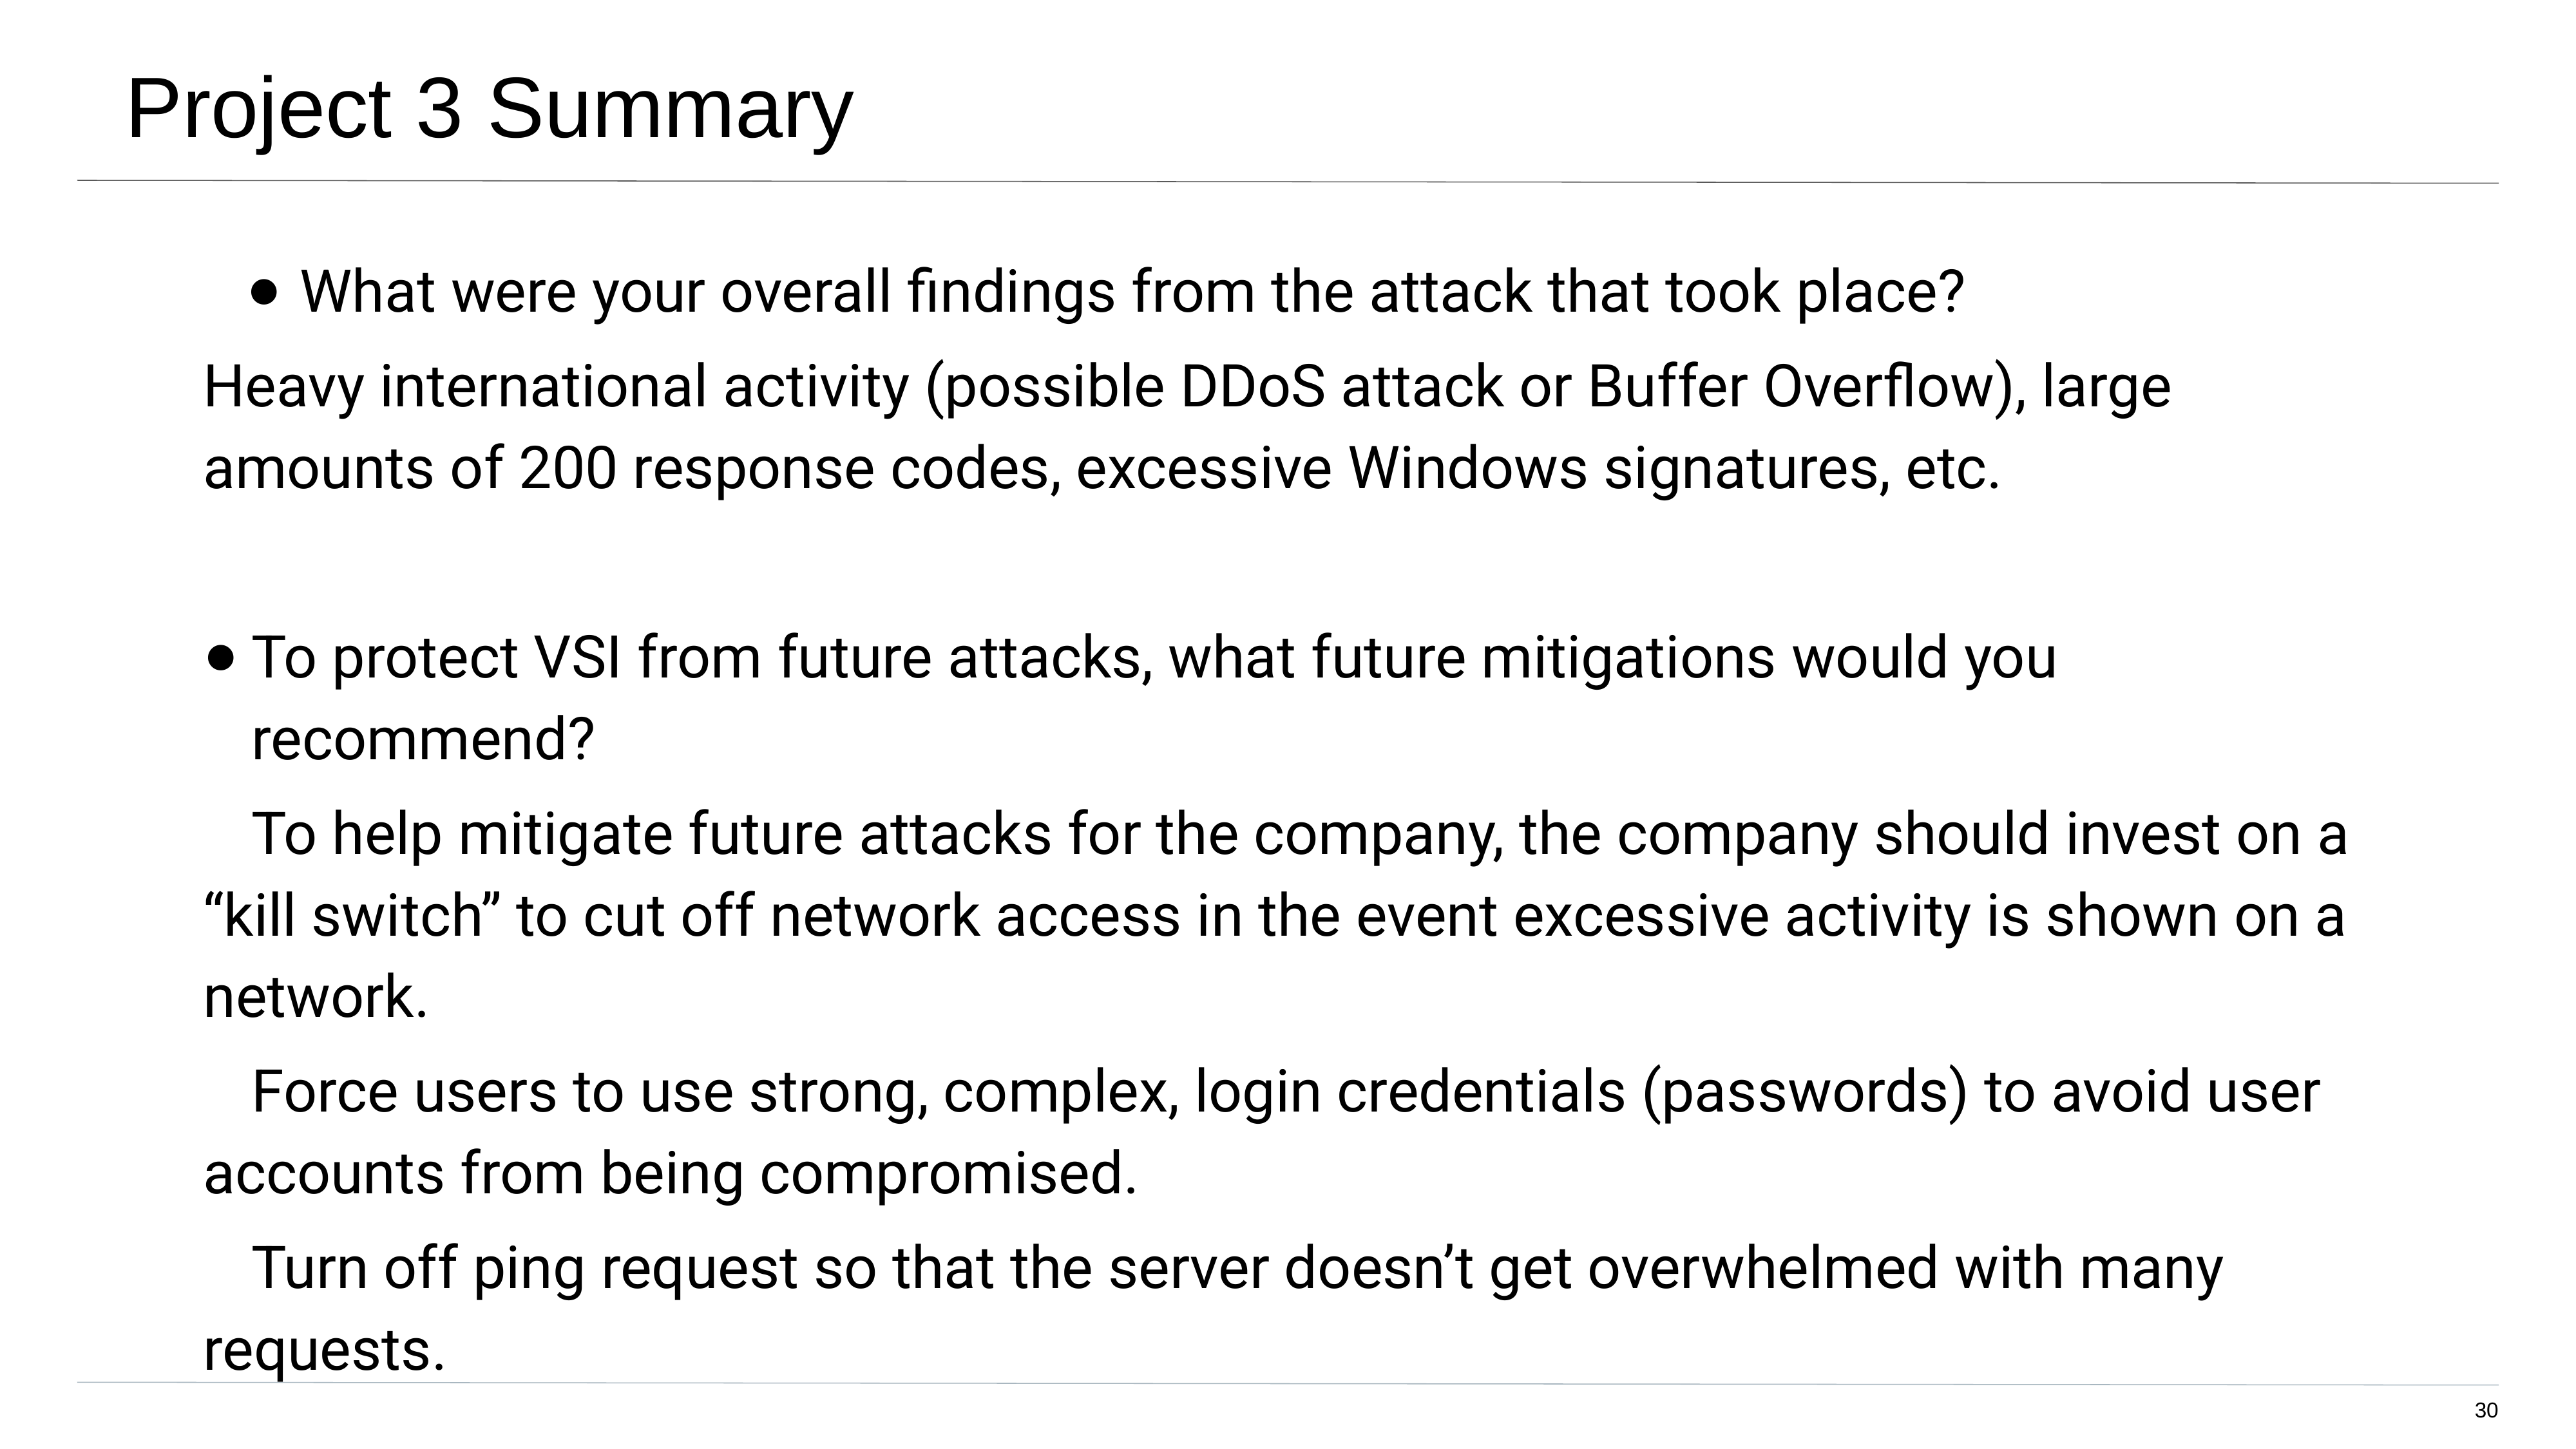

# Project 3 Summary
What were your overall findings from the attack that took place?
Heavy international activity (possible DDoS attack or Buffer Overflow), large amounts of 200 response codes, excessive Windows signatures, etc.

To protect VSI from future attacks, what future mitigations would you recommend?
To help mitigate future attacks for the company, the company should invest on a “kill switch” to cut off network access in the event excessive activity is shown on a network.
Force users to use strong, complex, login credentials (passwords) to avoid user accounts from being compromised.
Turn off ping request so that the server doesn’t get overwhelmed with many requests.

30